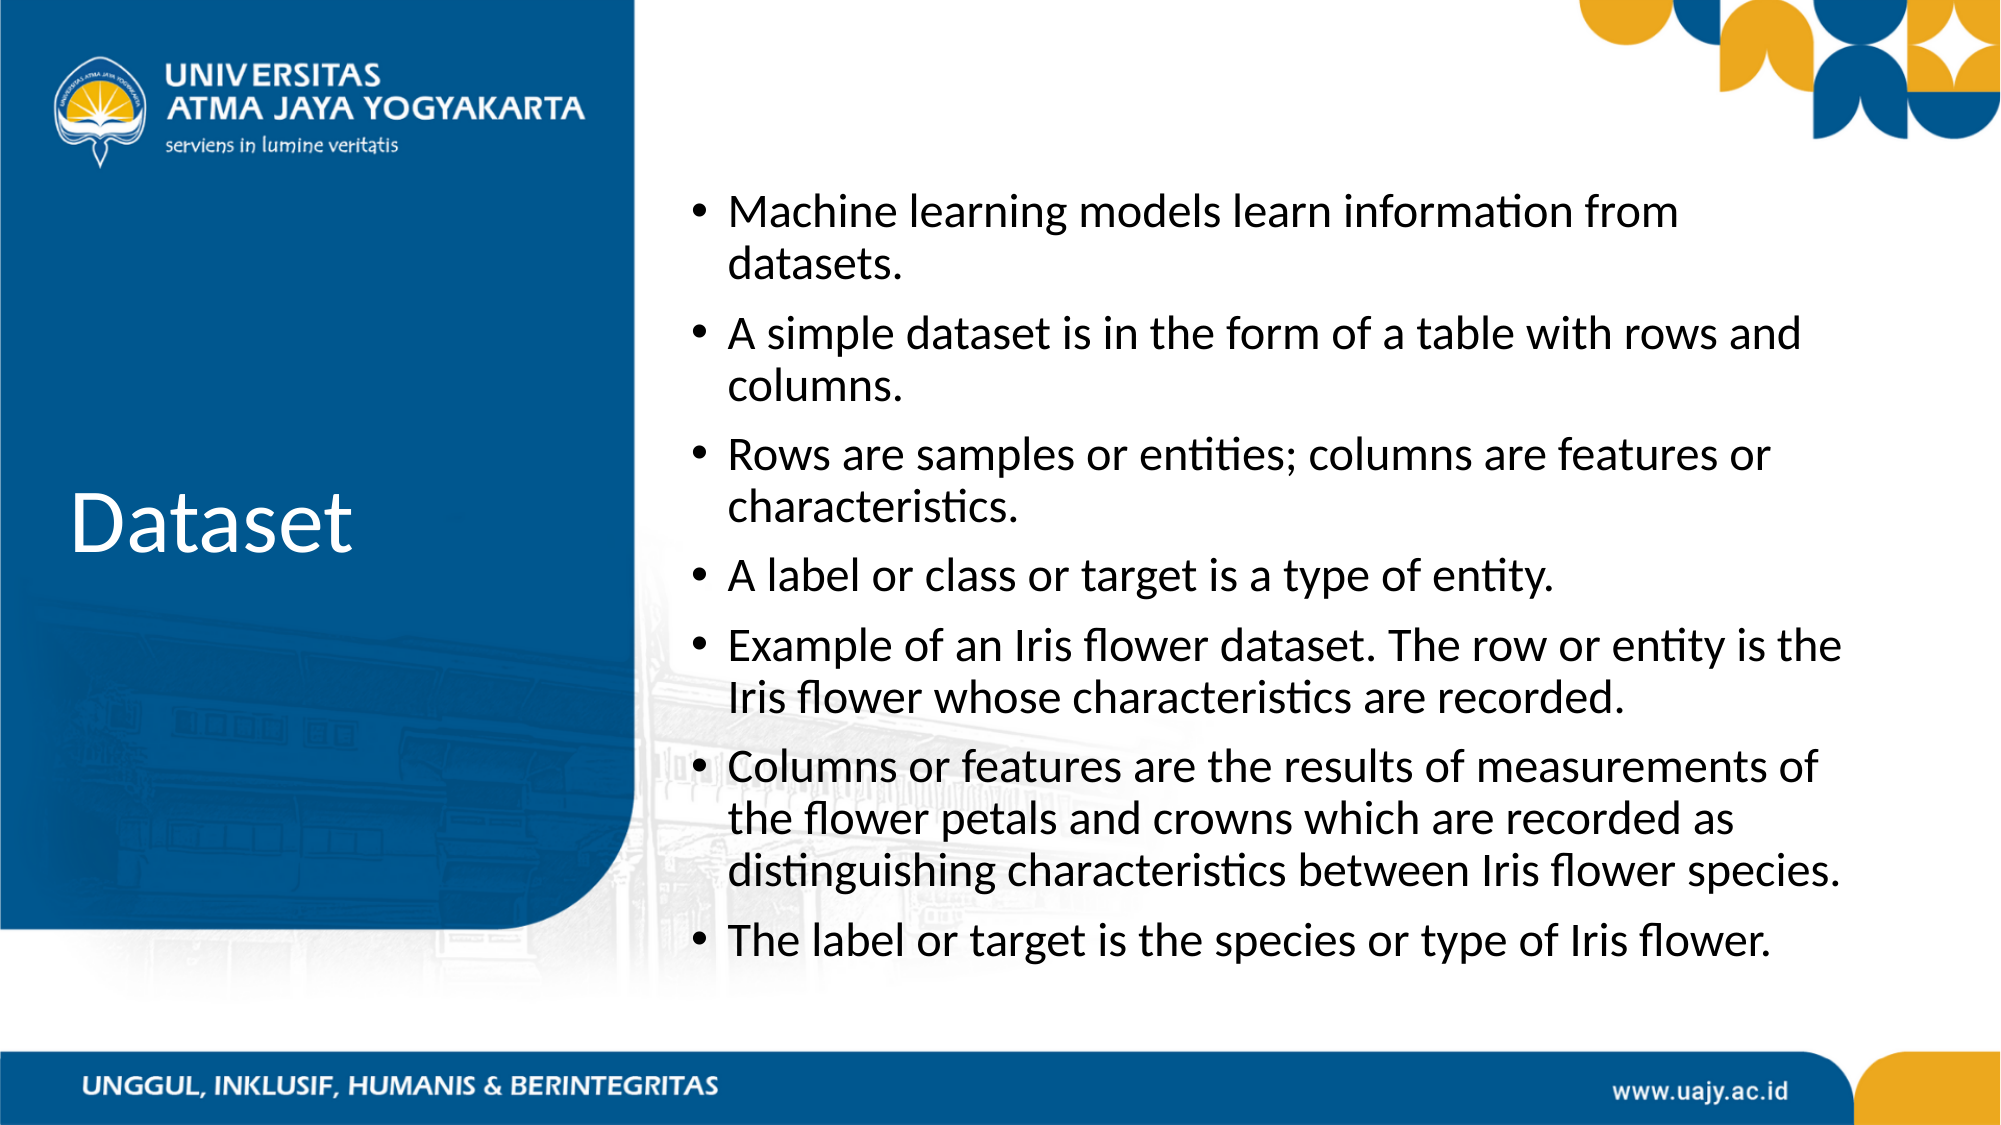

Machine learning models learn information from datasets.
A simple dataset is in the form of a table with rows and columns.
Rows are samples or entities; columns are features or characteristics.
A label or class or target is a type of entity.
Example of an Iris flower dataset. The row or entity is the Iris flower whose characteristics are recorded.
Columns or features are the results of measurements of the flower petals and crowns which are recorded as distinguishing characteristics between Iris flower species.
The label or target is the species or type of Iris flower.
# Dataset